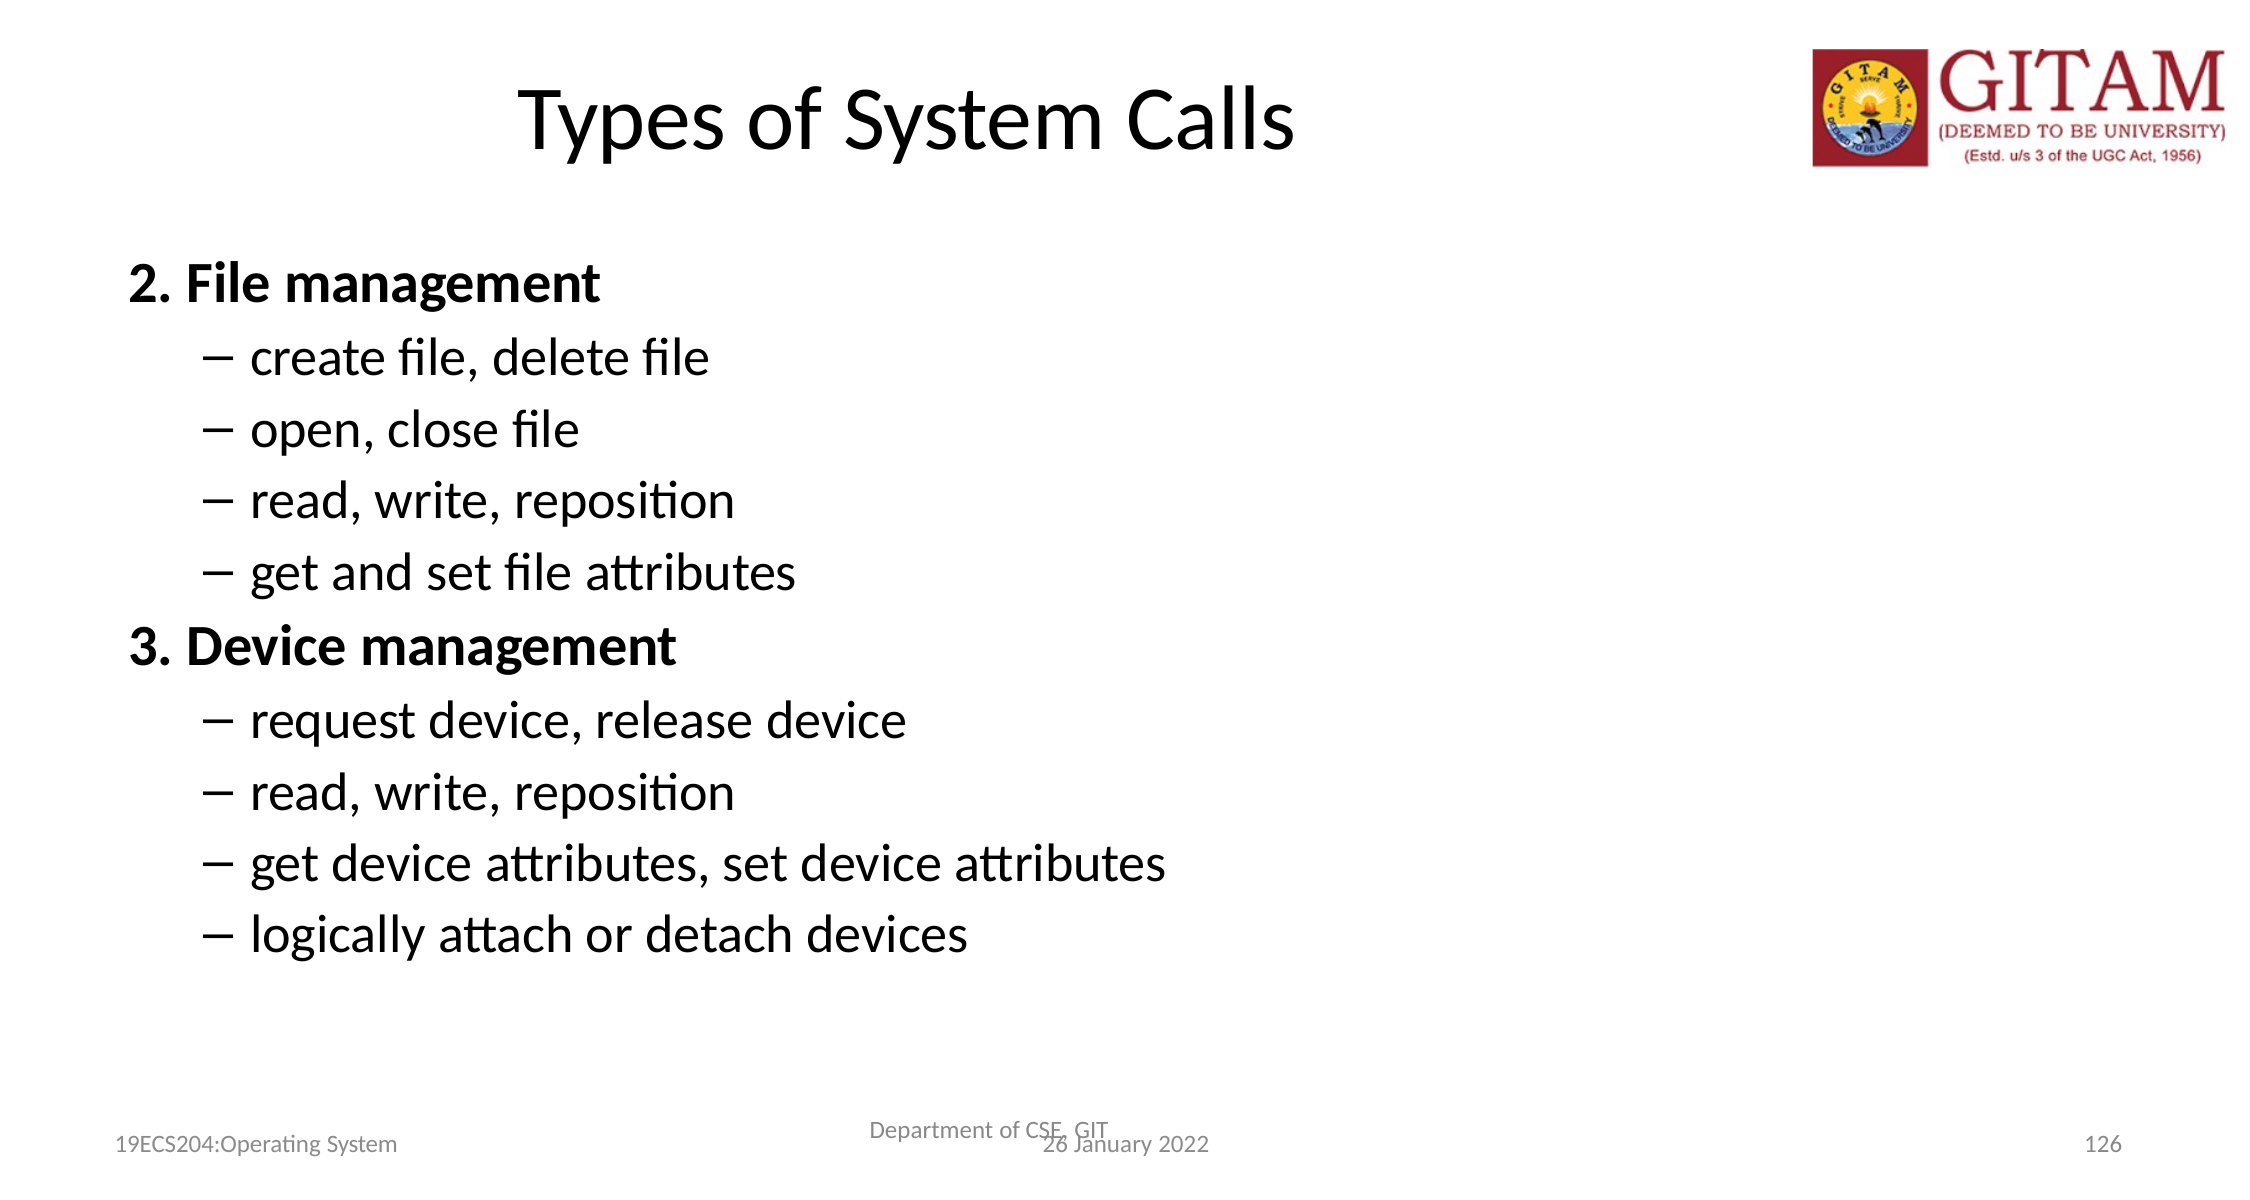

19ECS204:Operating System
26 January 2022

# Types of System Calls
File management
create file, delete file
open, close file
read, write, reposition
get and set file attributes
Device management
request device, release device
read, write, reposition
get device attributes, set device attributes
logically attach or detach devices
Department of CSE, GIT
126